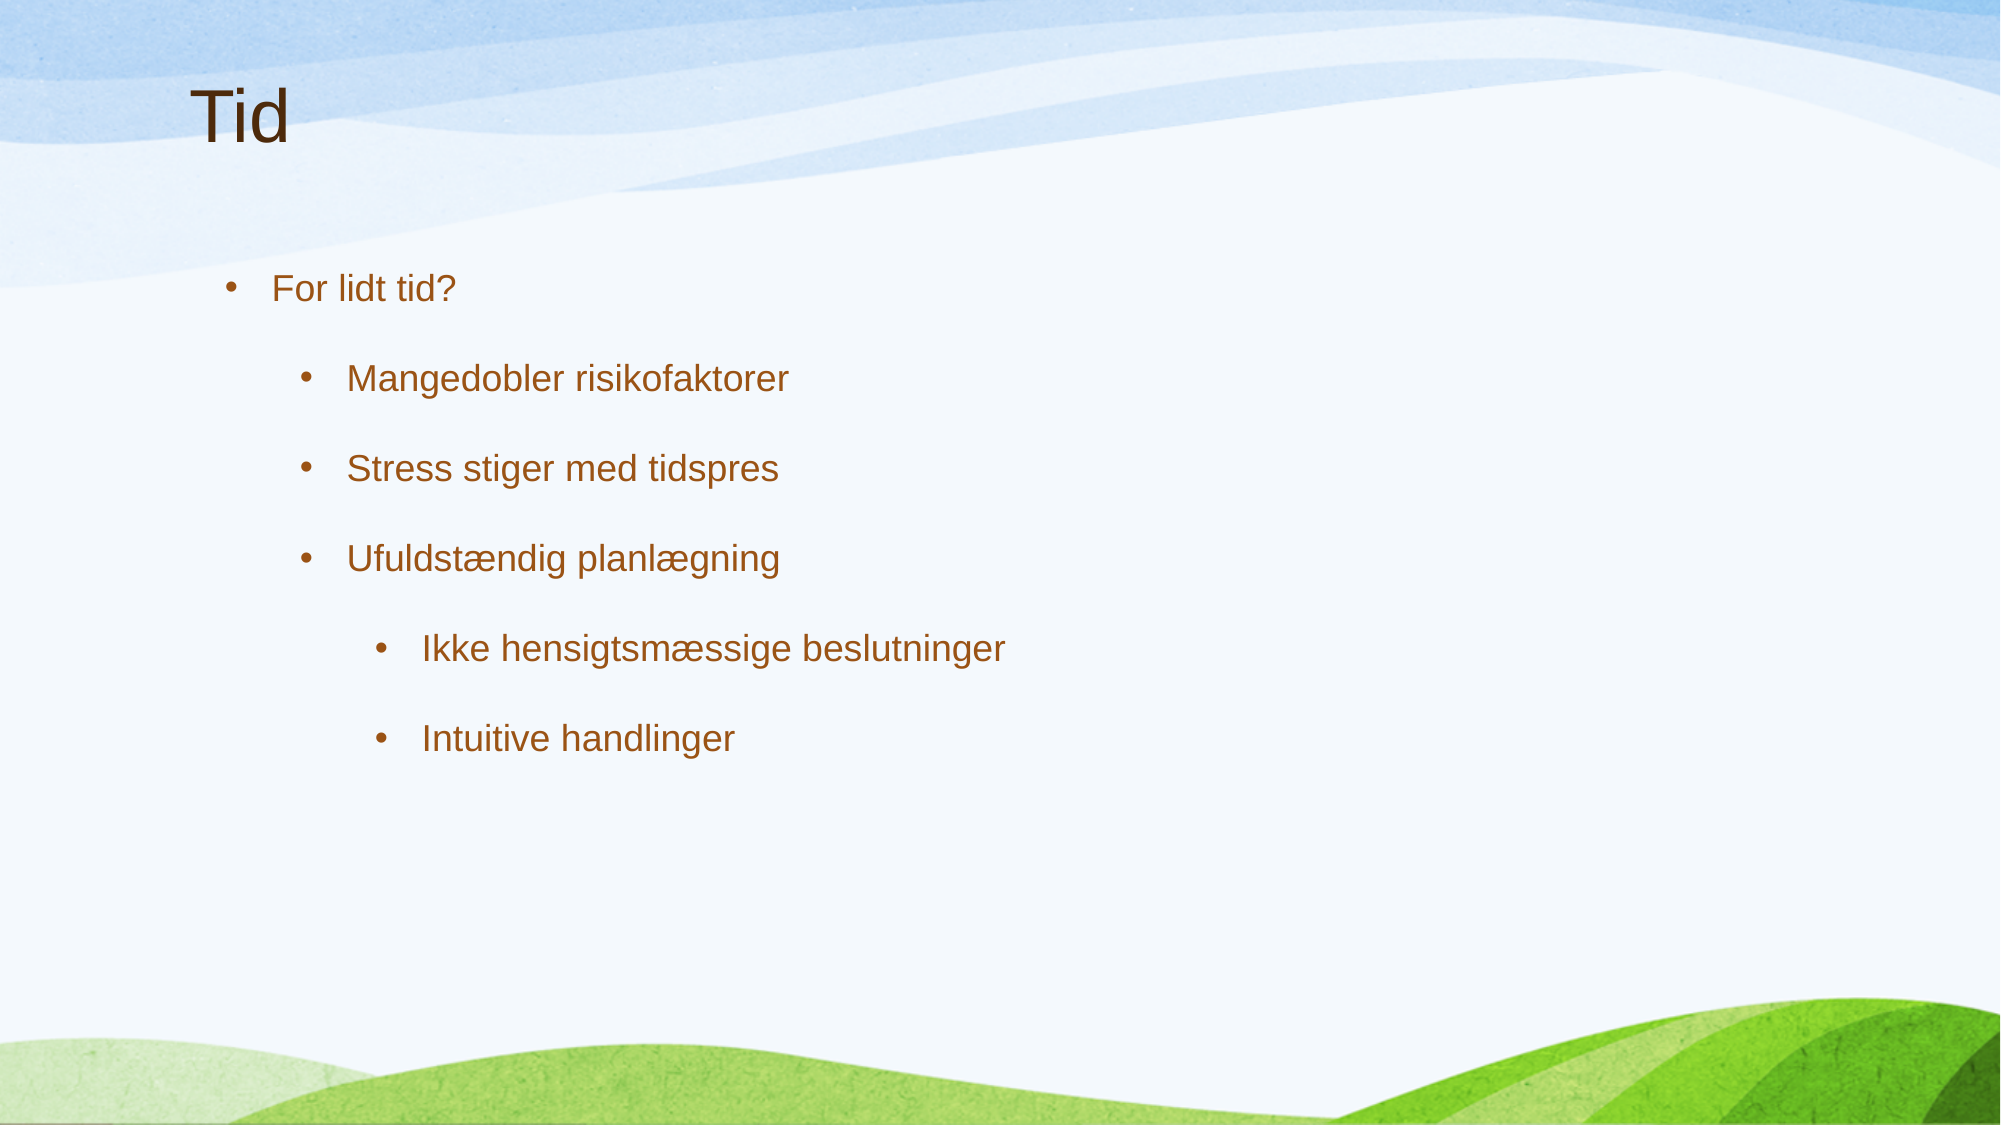

# Tid
For lidt tid?

Mangedobler risikofaktorer

Stress stiger med tidspres

Ufuldstændig planlægning

Ikke hensigtsmæssige beslutninger

Intuitive handlinger